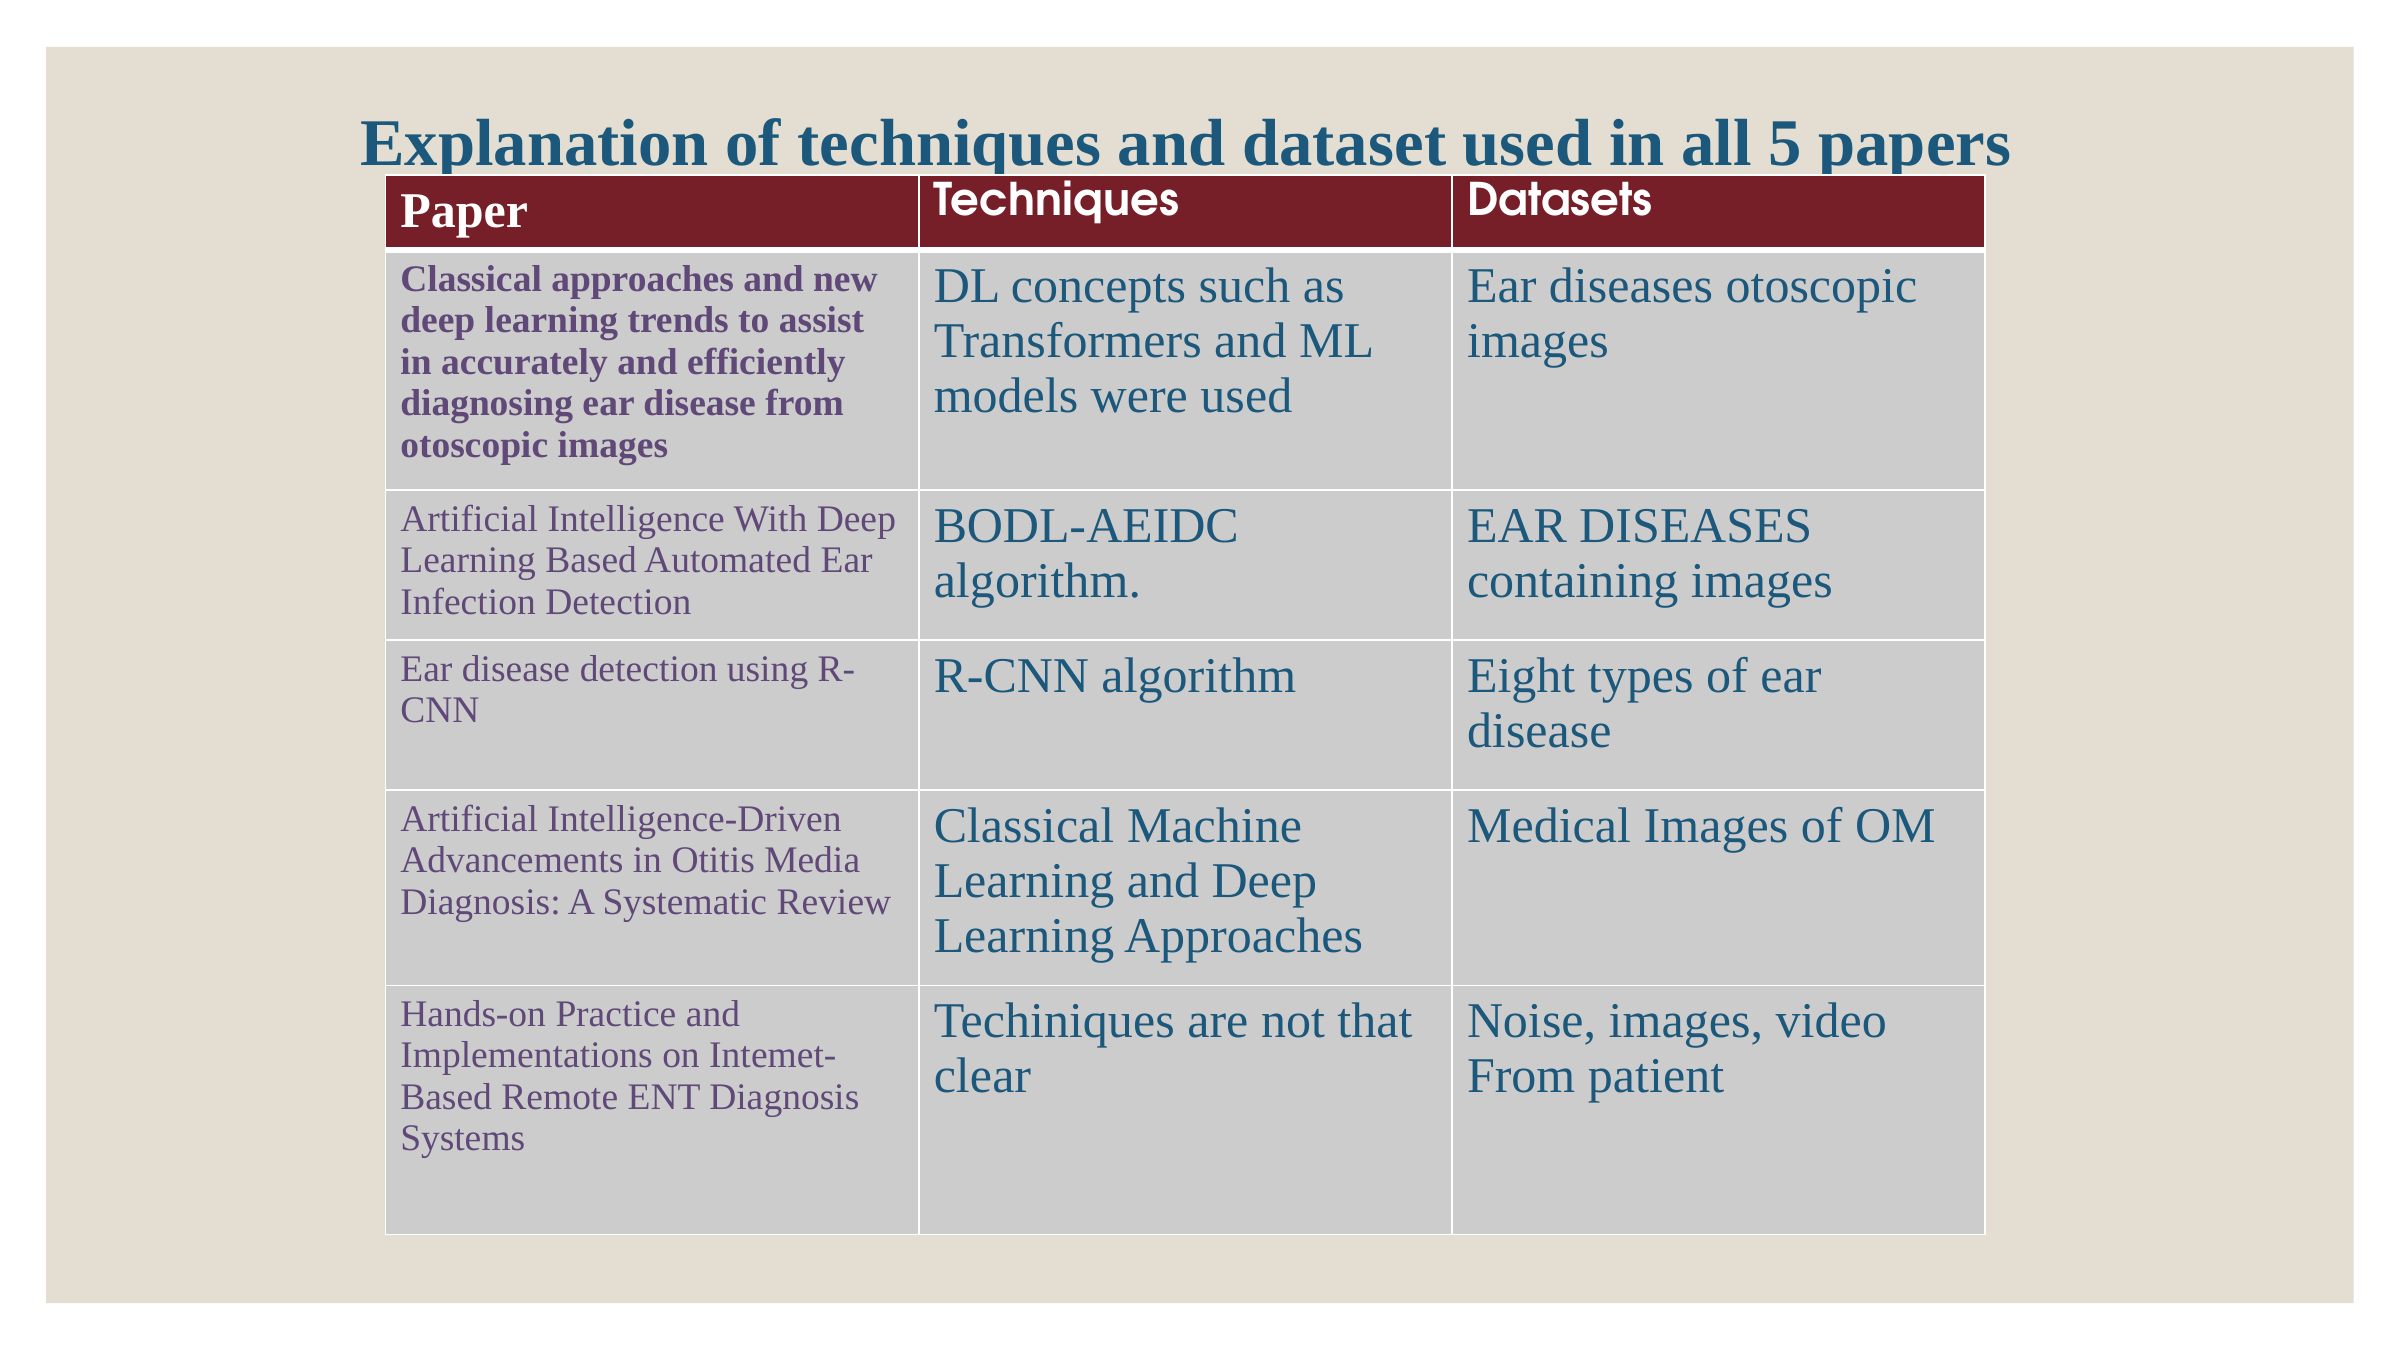

Explanation of techniques and dataset used in all 5 papers

| Paper | Techniques | Datasets |
| --- | --- | --- |
| Classical approaches and new deep learning trends to assist in accurately and efficiently diagnosing ear disease from otoscopic images | DL concepts such as Transformers and ML models were used | Ear diseases otoscopic images |
| Artificial Intelligence With Deep Learning Based Automated Ear Infection Detection | BODL-AEIDC algorithm. | EAR DISEASES containing images |
| Ear disease detection using R-CNN | R-CNN algorithm | Eight types of ear disease |
| Artificial Intelligence-Driven Advancements in Otitis Media Diagnosis: A Systematic Review | Classical Machine Learning and Deep Learning Approaches | Medical Images of OM |
| Hands-on Practice and Implementations on Intemet-Based Remote ENT Diagnosis Systems | Techiniques are not that clear | Noise, images, video From patient |